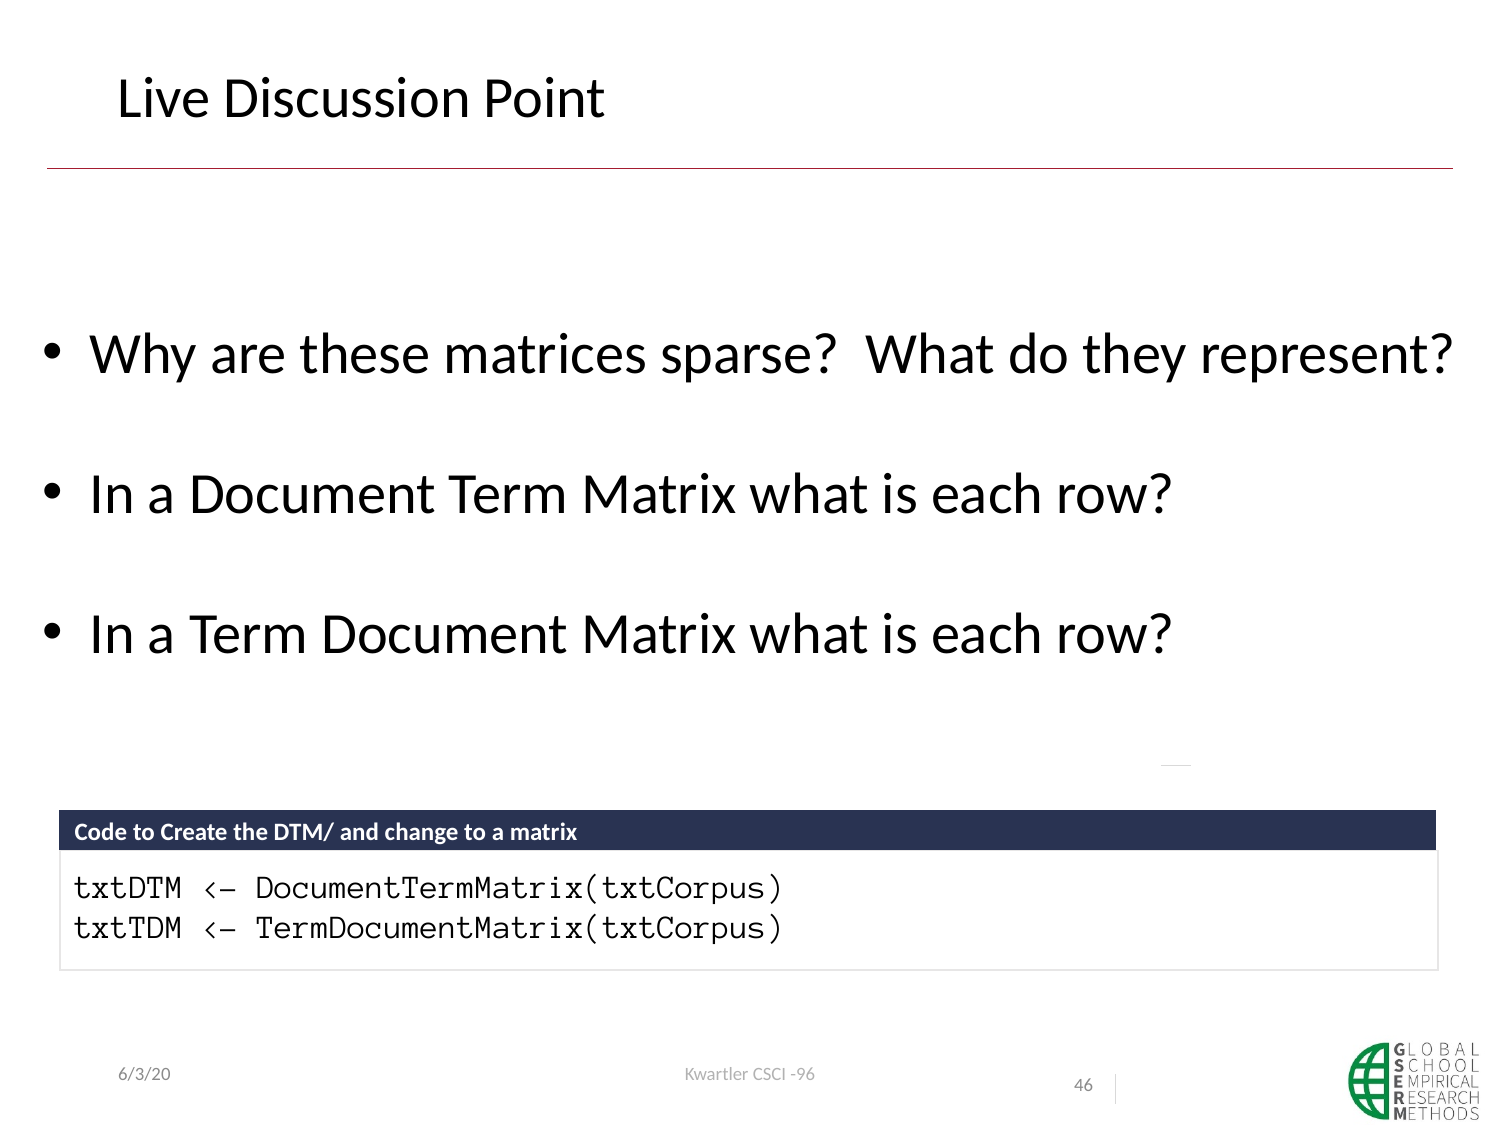

Live Discussion Point
Why are these matrices sparse?  What do they represent?

In a Document Term Matrix what is each row?

In a Term Document Matrix what is each row?
Code to Create the DTM/ and change to a matrix
txtDTM <- DocumentTermMatrix(txtCorpus)
txtTDM <- TermDocumentMatrix(txtCorpus)
6/3/20
Kwartler CSCI -96
46